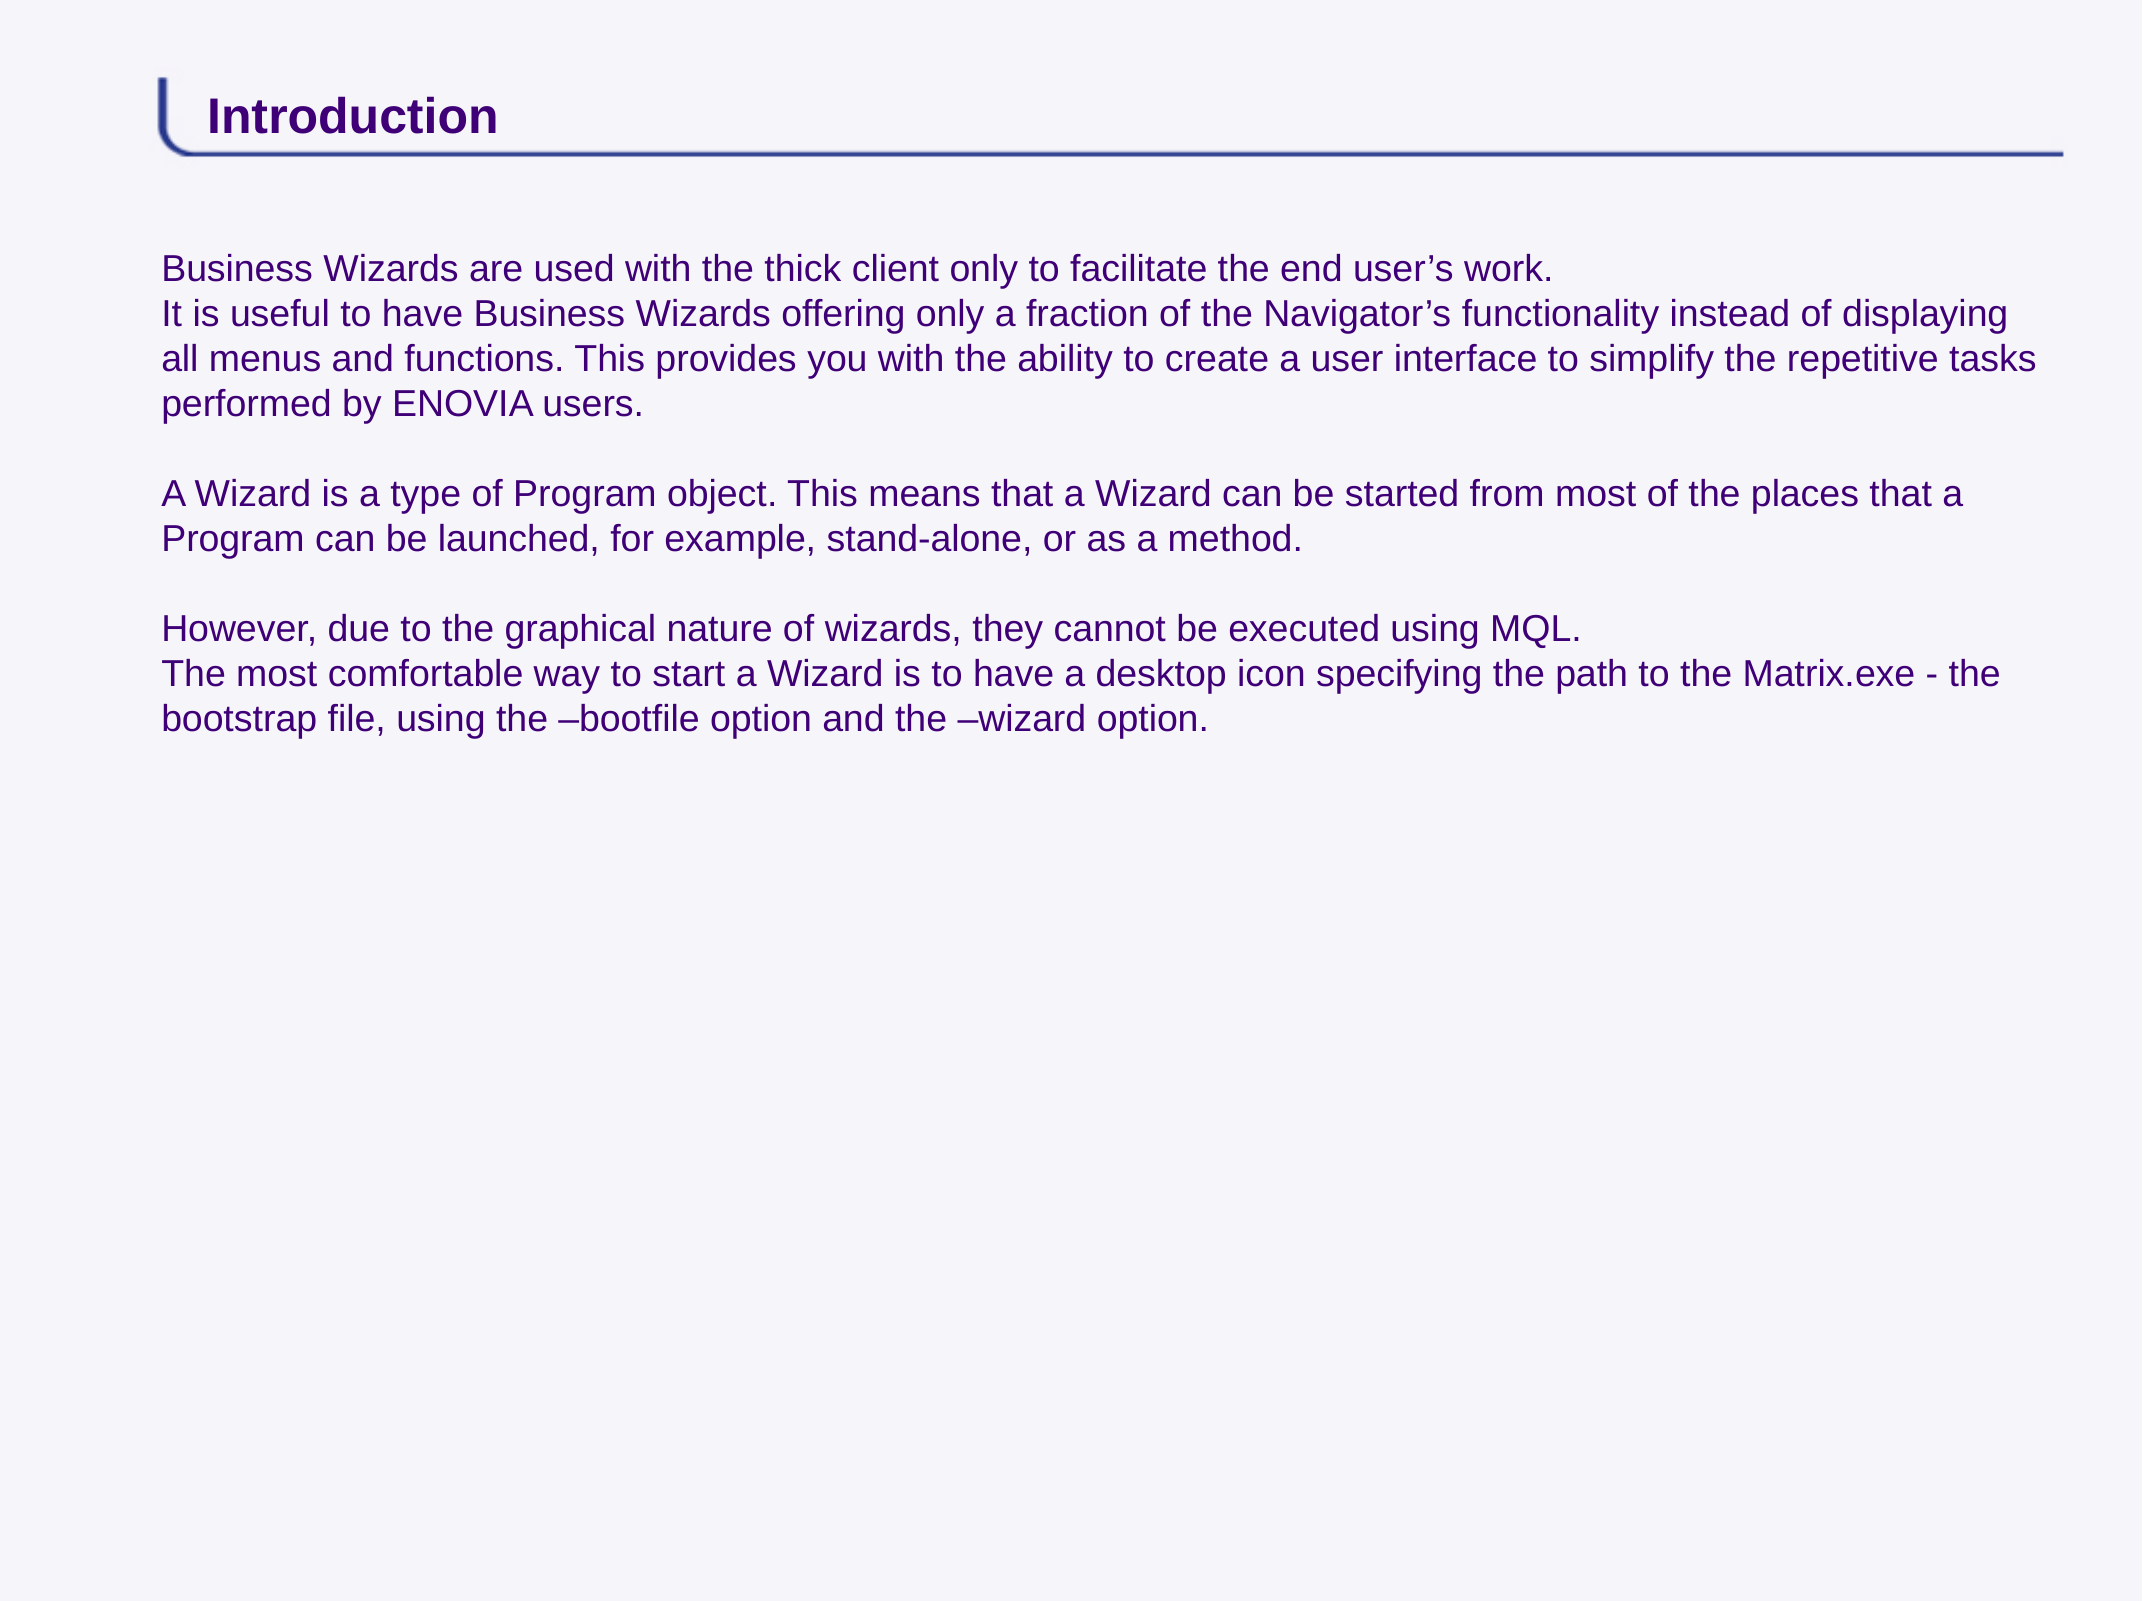

# Introduction
Business Wizards are used with the thick client only to facilitate the end user’s work.
It is useful to have Business Wizards offering only a fraction of the Navigator’s functionality instead of displaying all menus and functions. This provides you with the ability to create a user interface to simplify the repetitive tasks performed by ENOVIA users.

A Wizard is a type of Program object. This means that a Wizard can be started from most of the places that a Program can be launched, for example, stand-alone, or as a method.
However, due to the graphical nature of wizards, they cannot be executed using MQL.
The most comfortable way to start a Wizard is to have a desktop icon specifying the path to the Matrix.exe - the bootstrap file, using the –bootfile option and the –wizard option.